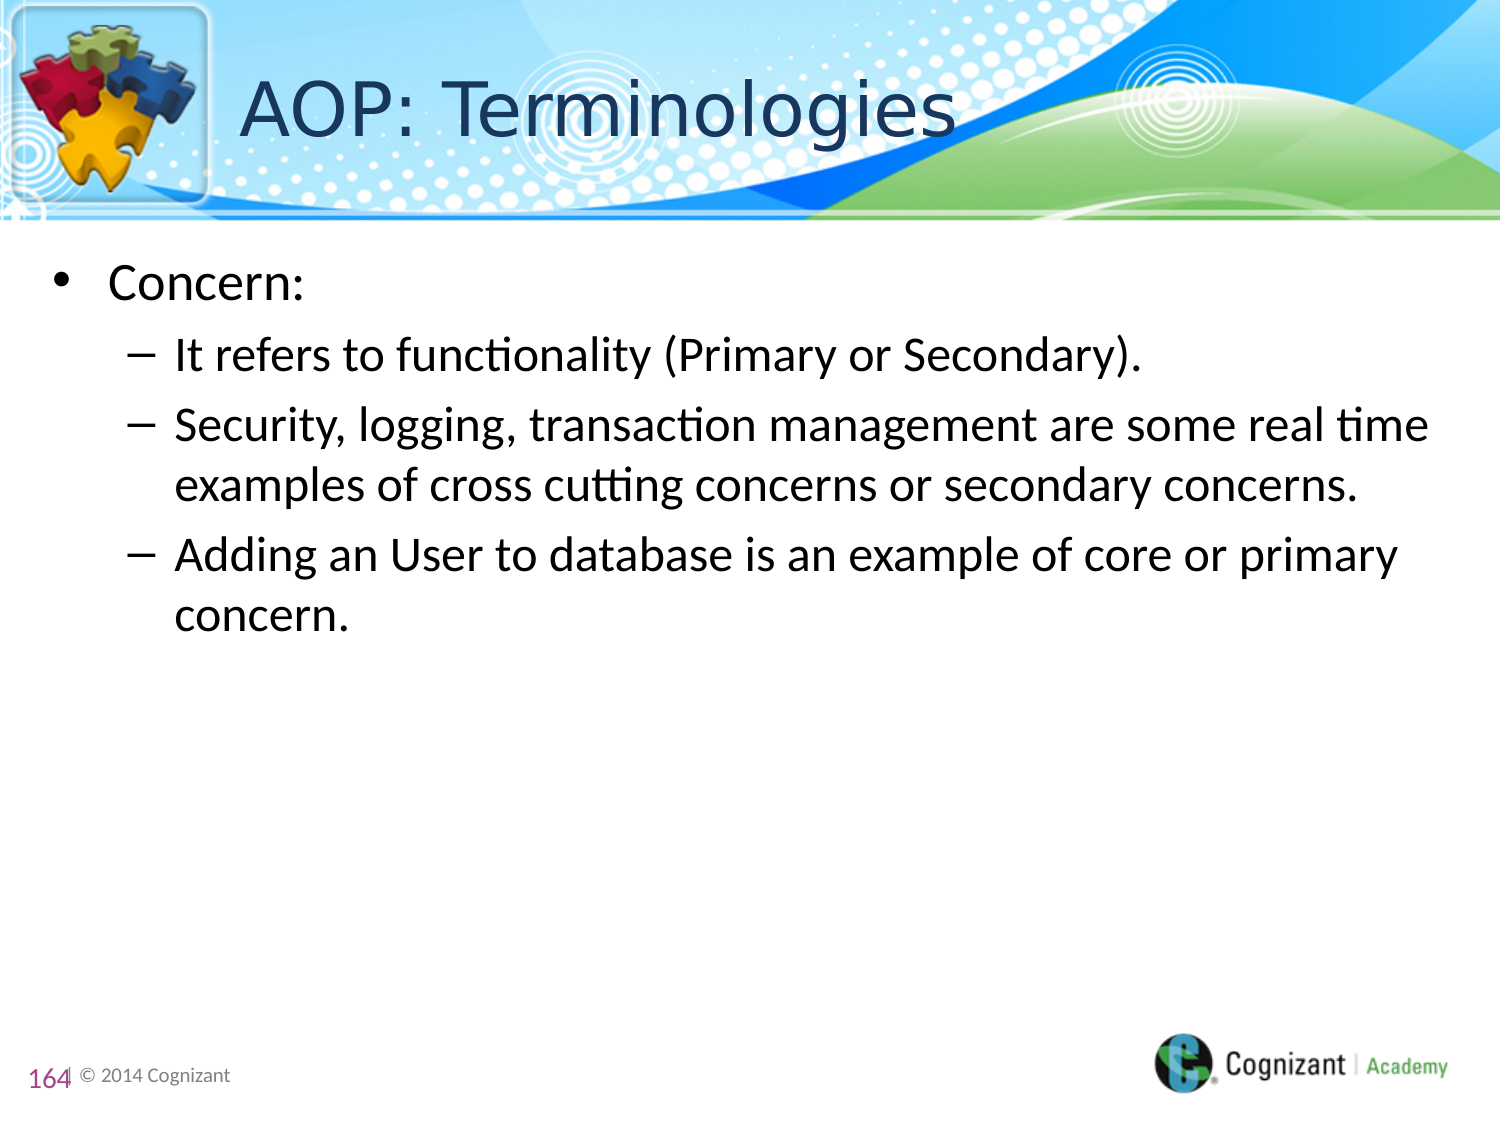

# AOP: Terminologies
Concern:
It refers to functionality (Primary or Secondary).
Security, logging, transaction management are some real time examples of cross cutting concerns or secondary concerns.
Adding an User to database is an example of core or primary concern.

164